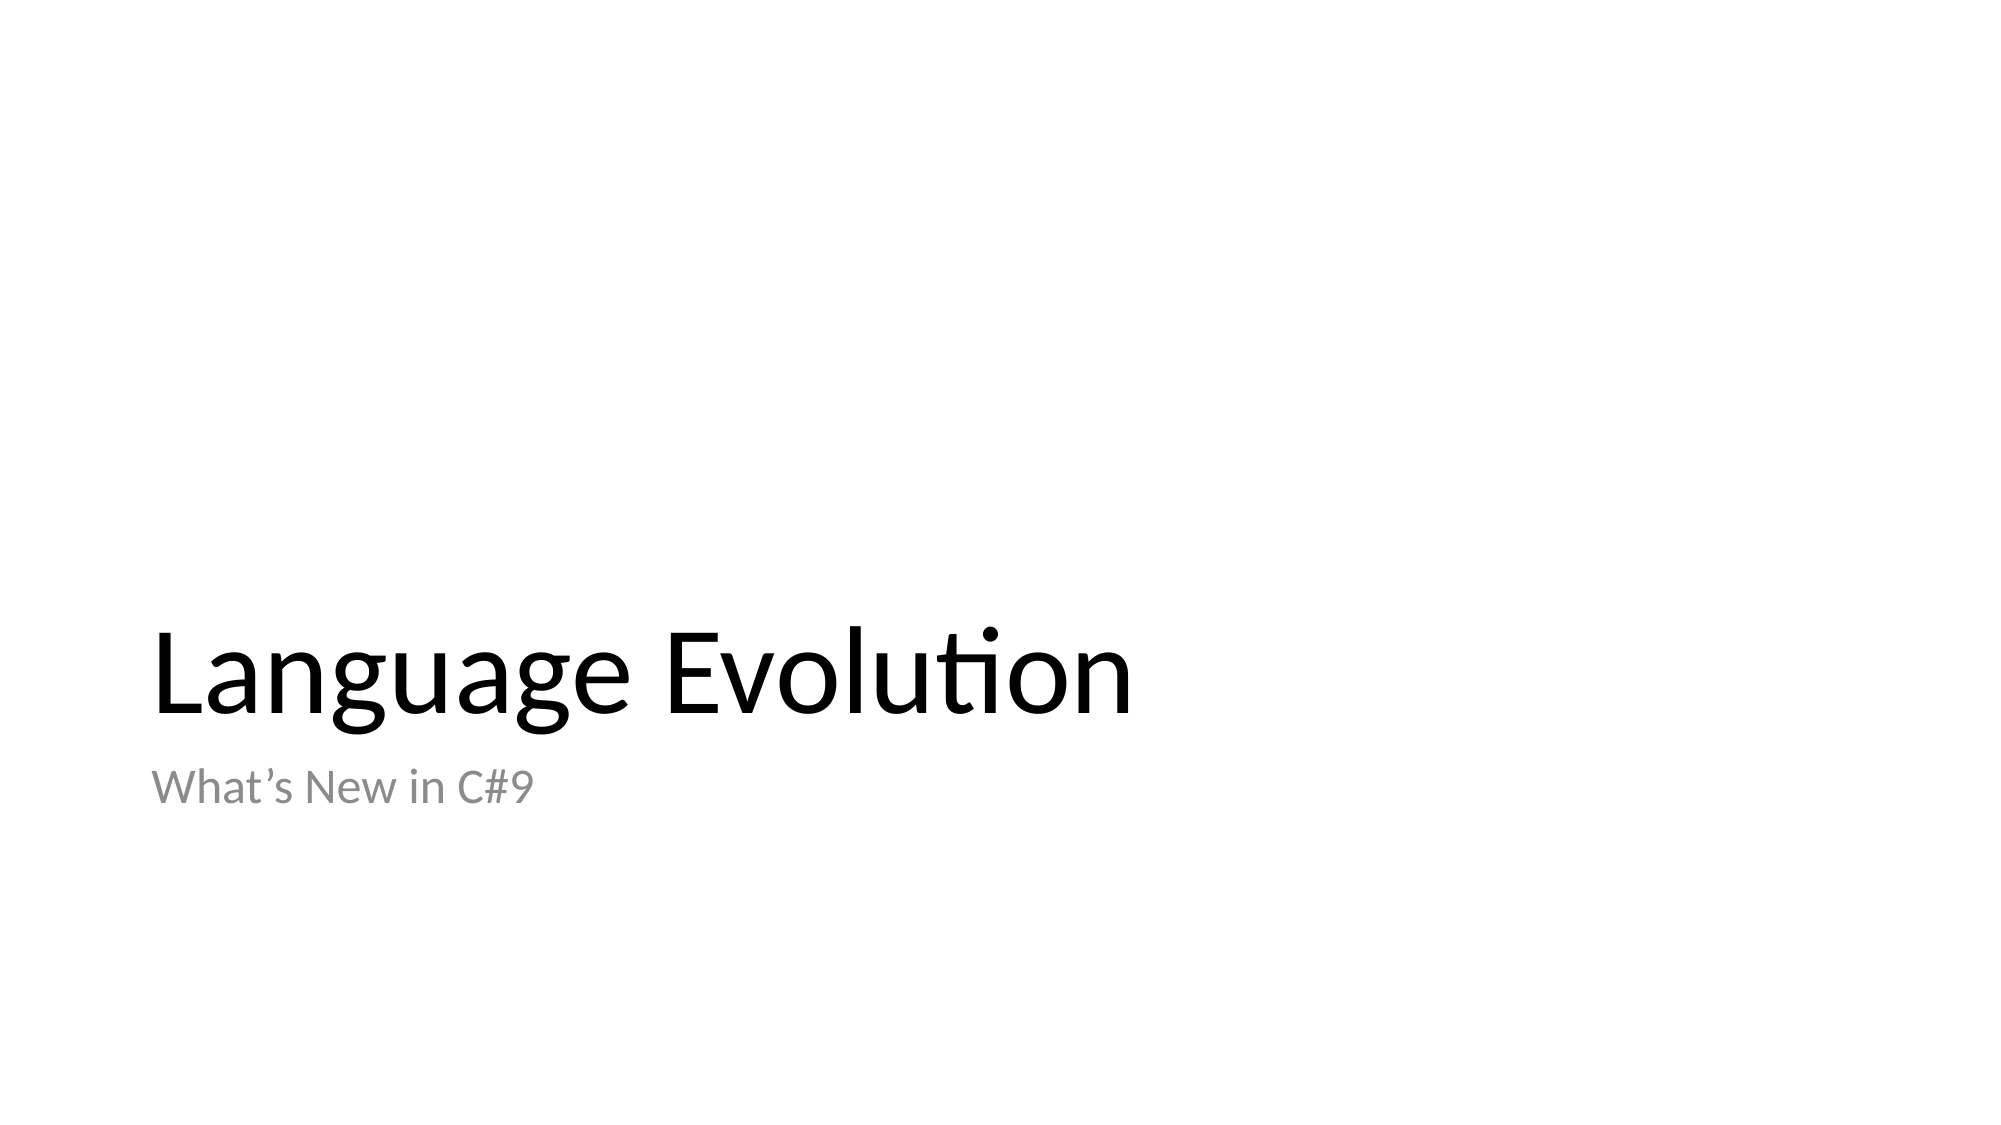

# Language Evolution
What’s New in C#9